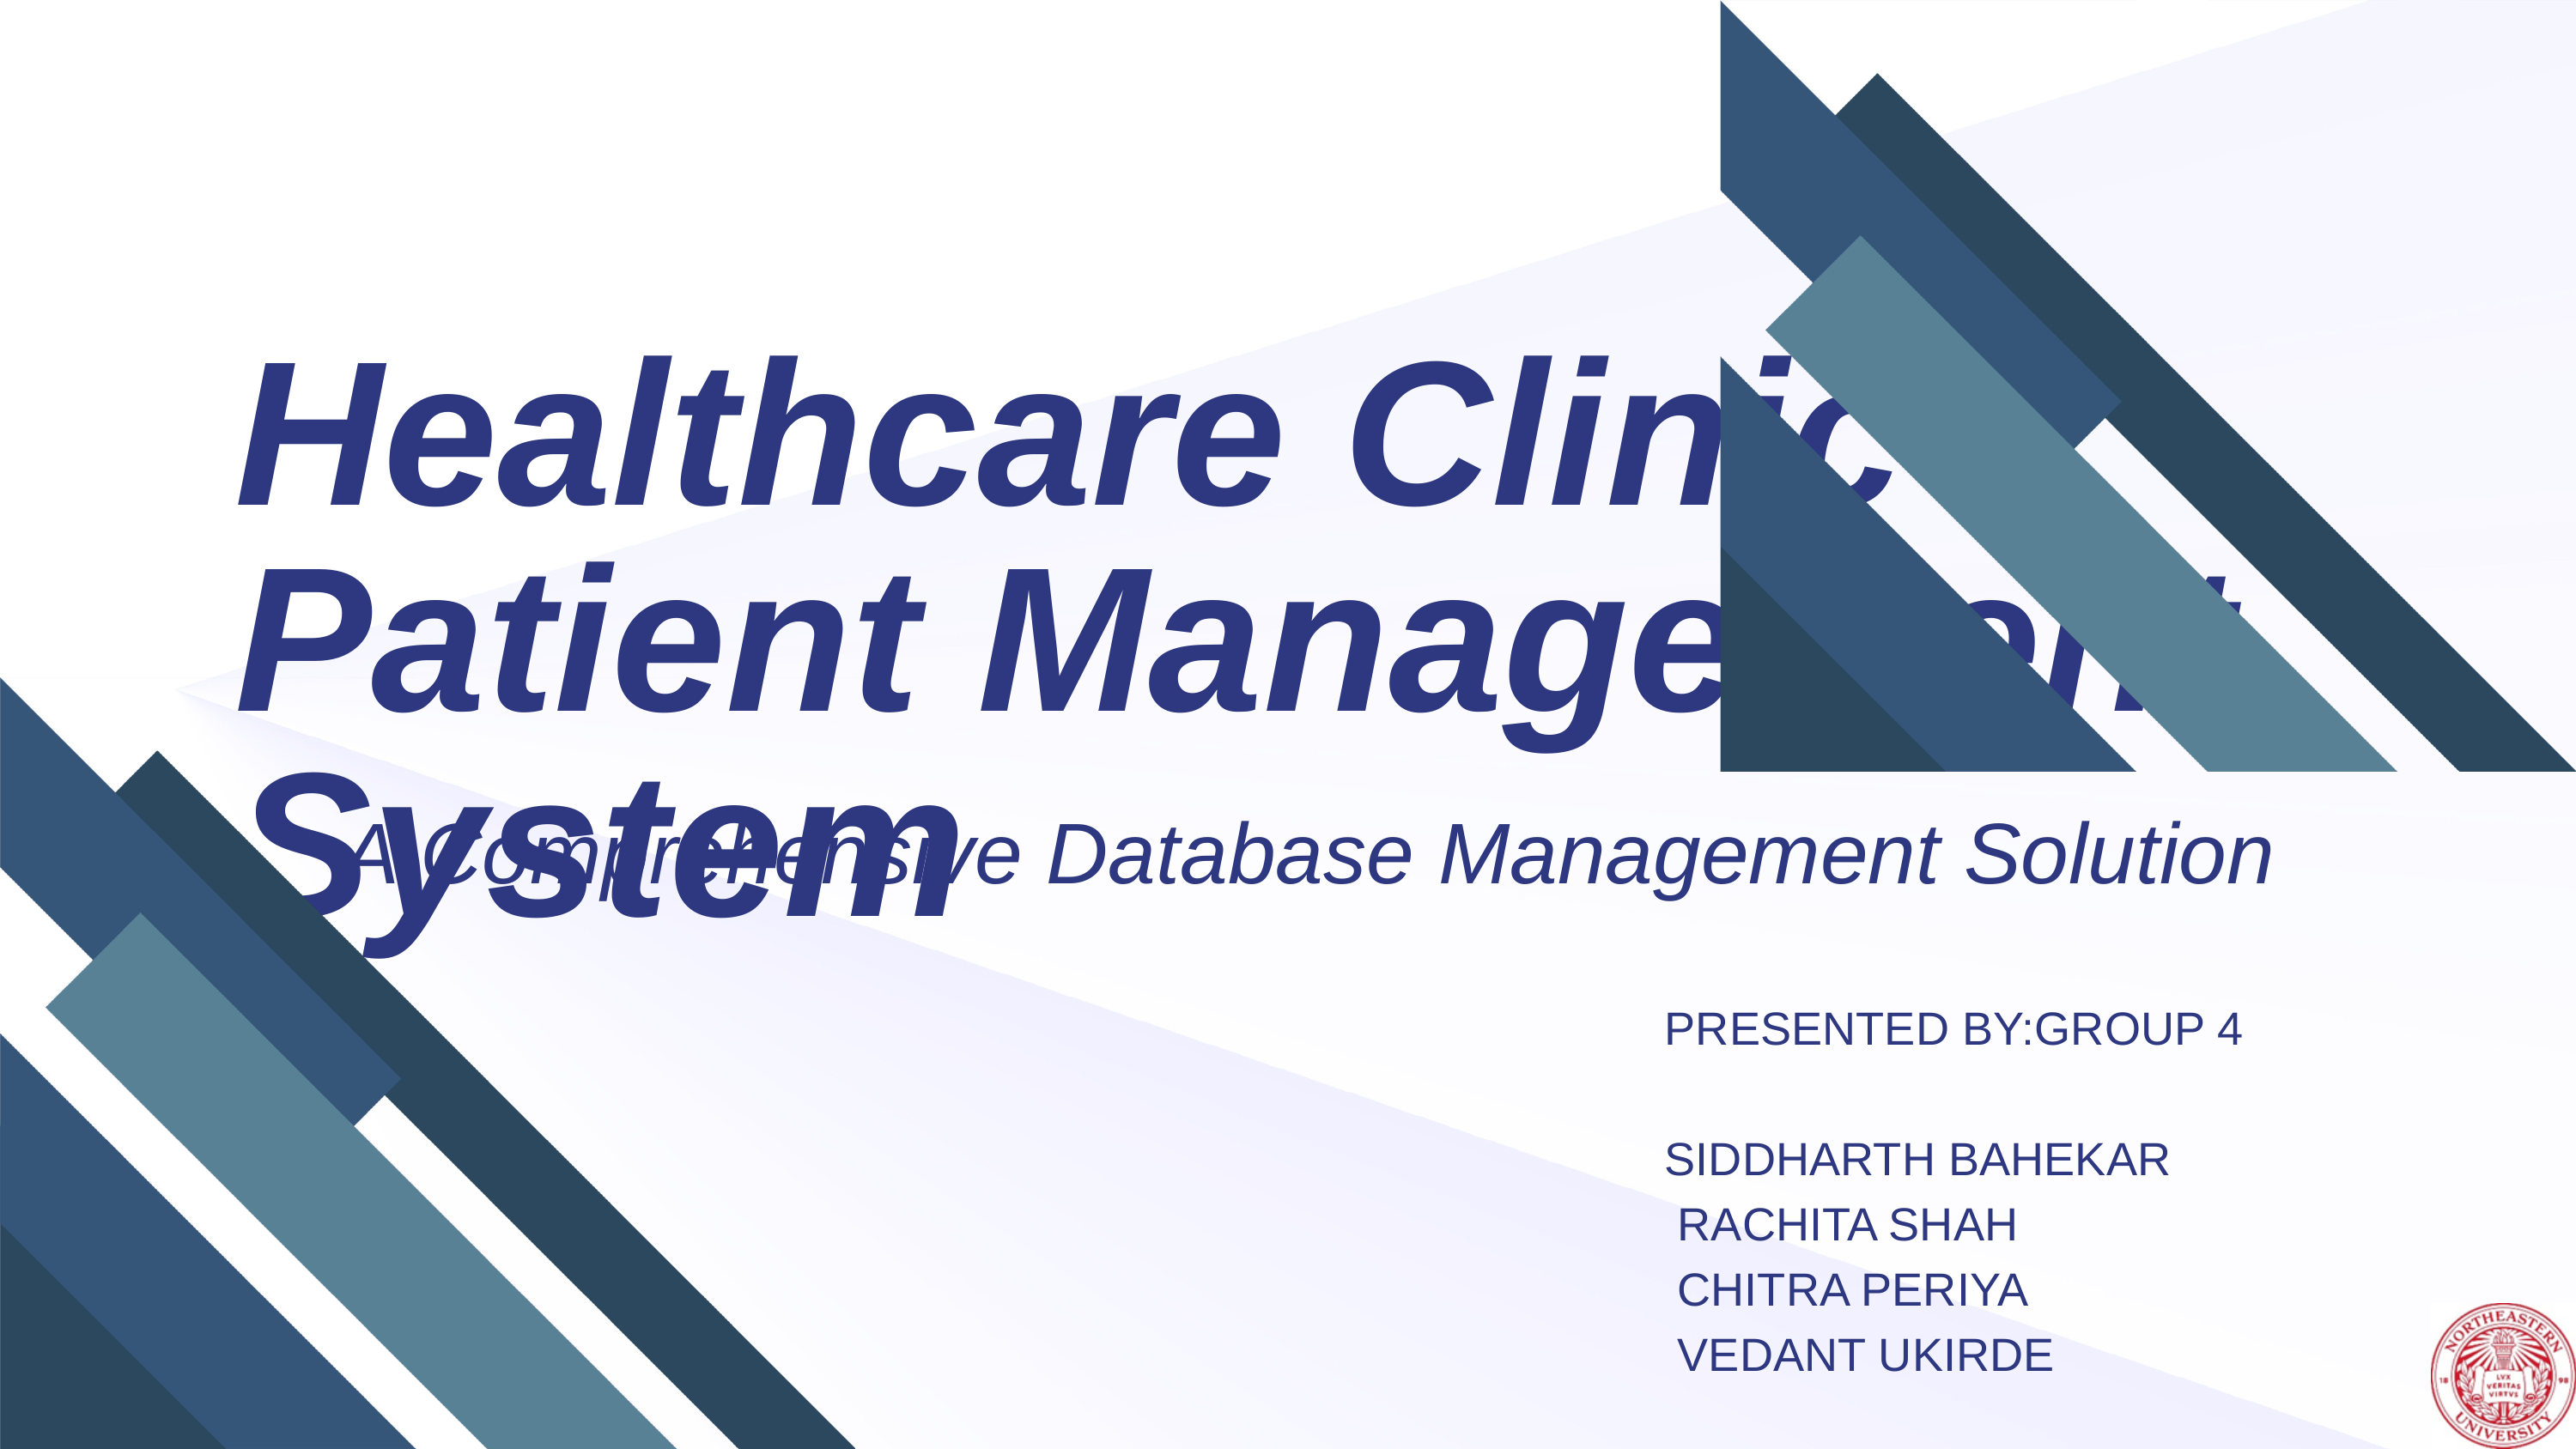

Healthcare Clinic Patient Management System

A Comprehensive Database Management Solution

PRESENTED BY:GROUP 4

SIDDHARTH BAHEKAR
 RACHITA SHAH
 CHITRA PERIYA
 VEDANT UKIRDE